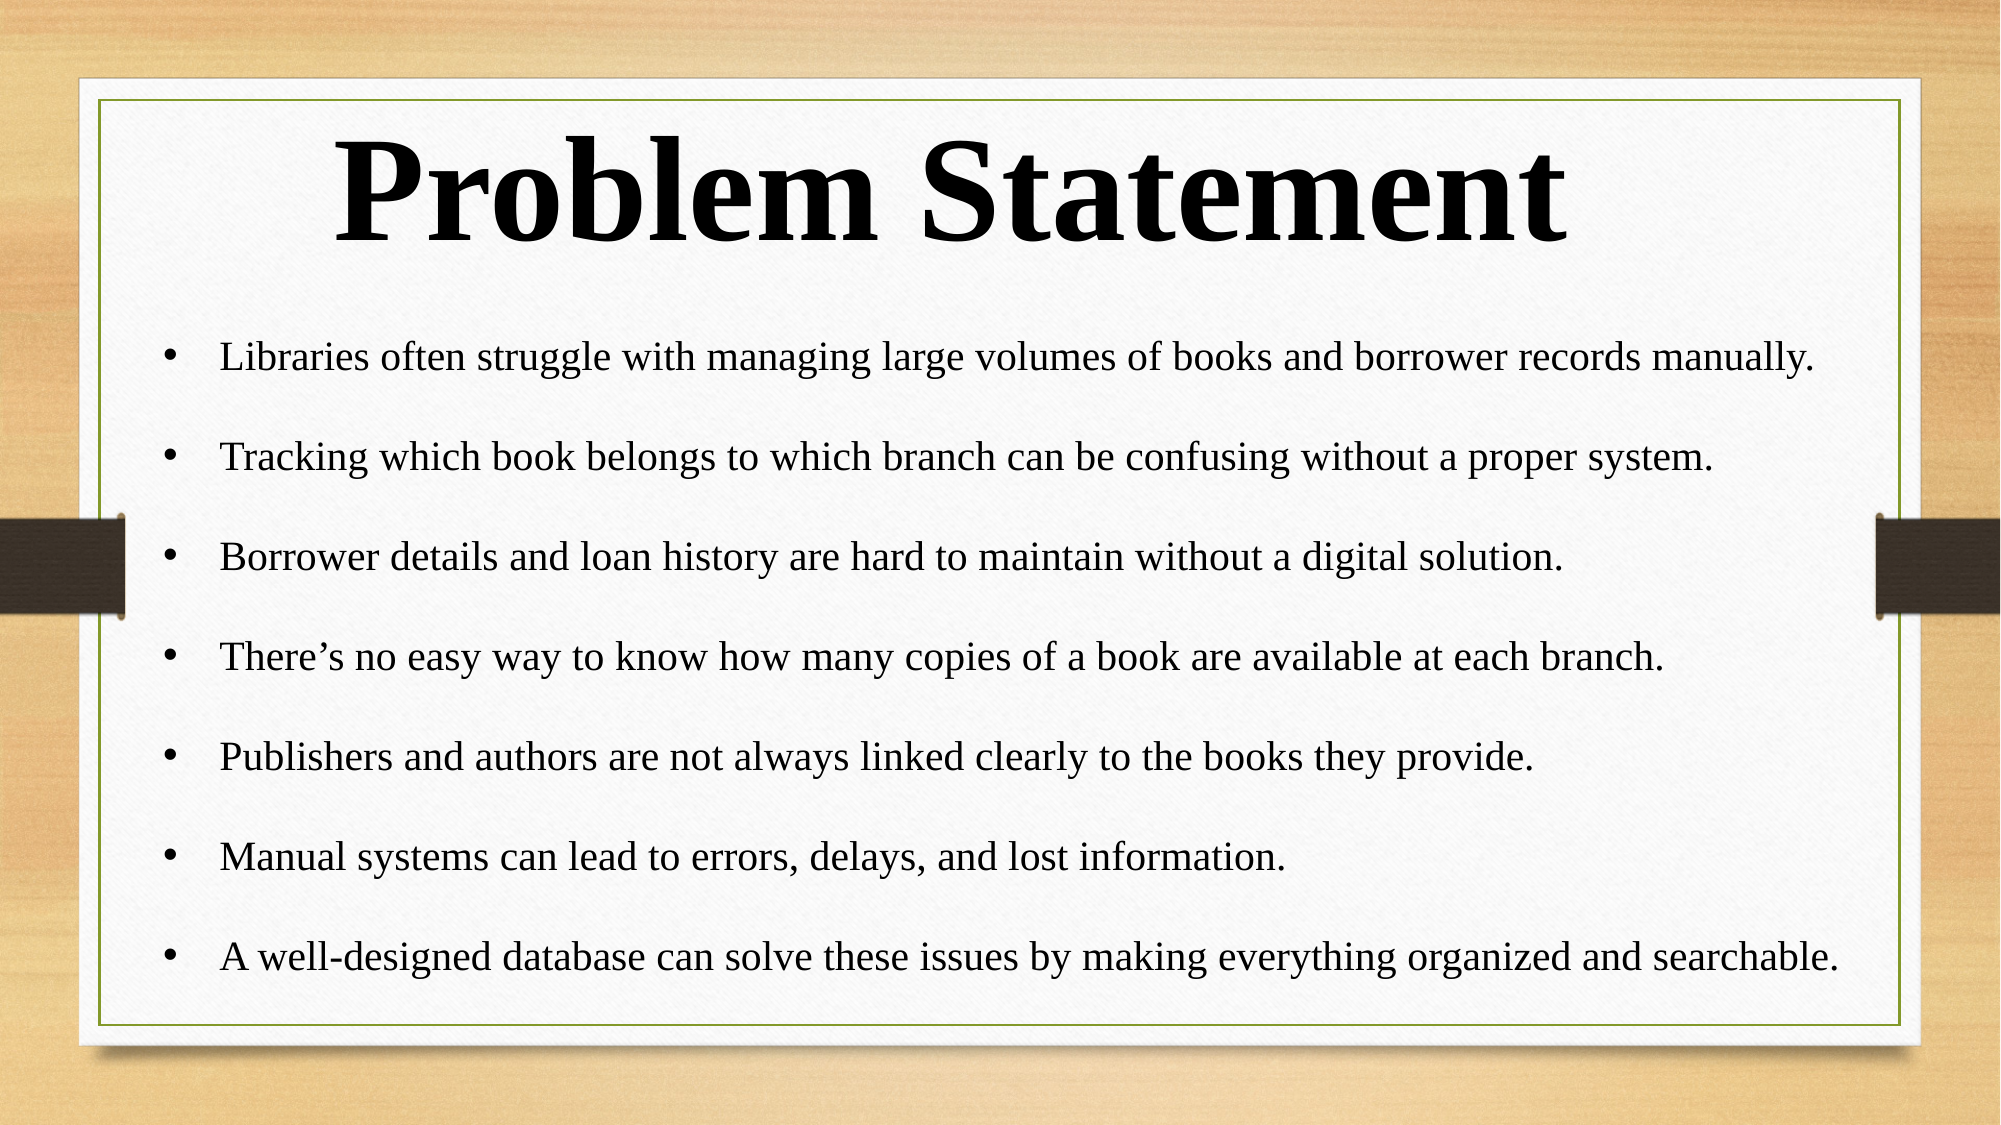

Problem Statement
Libraries often struggle with managing large volumes of books and borrower records manually.
Tracking which book belongs to which branch can be confusing without a proper system.
Borrower details and loan history are hard to maintain without a digital solution.
There’s no easy way to know how many copies of a book are available at each branch.
Publishers and authors are not always linked clearly to the books they provide.
Manual systems can lead to errors, delays, and lost information.
A well-designed database can solve these issues by making everything organized and searchable.